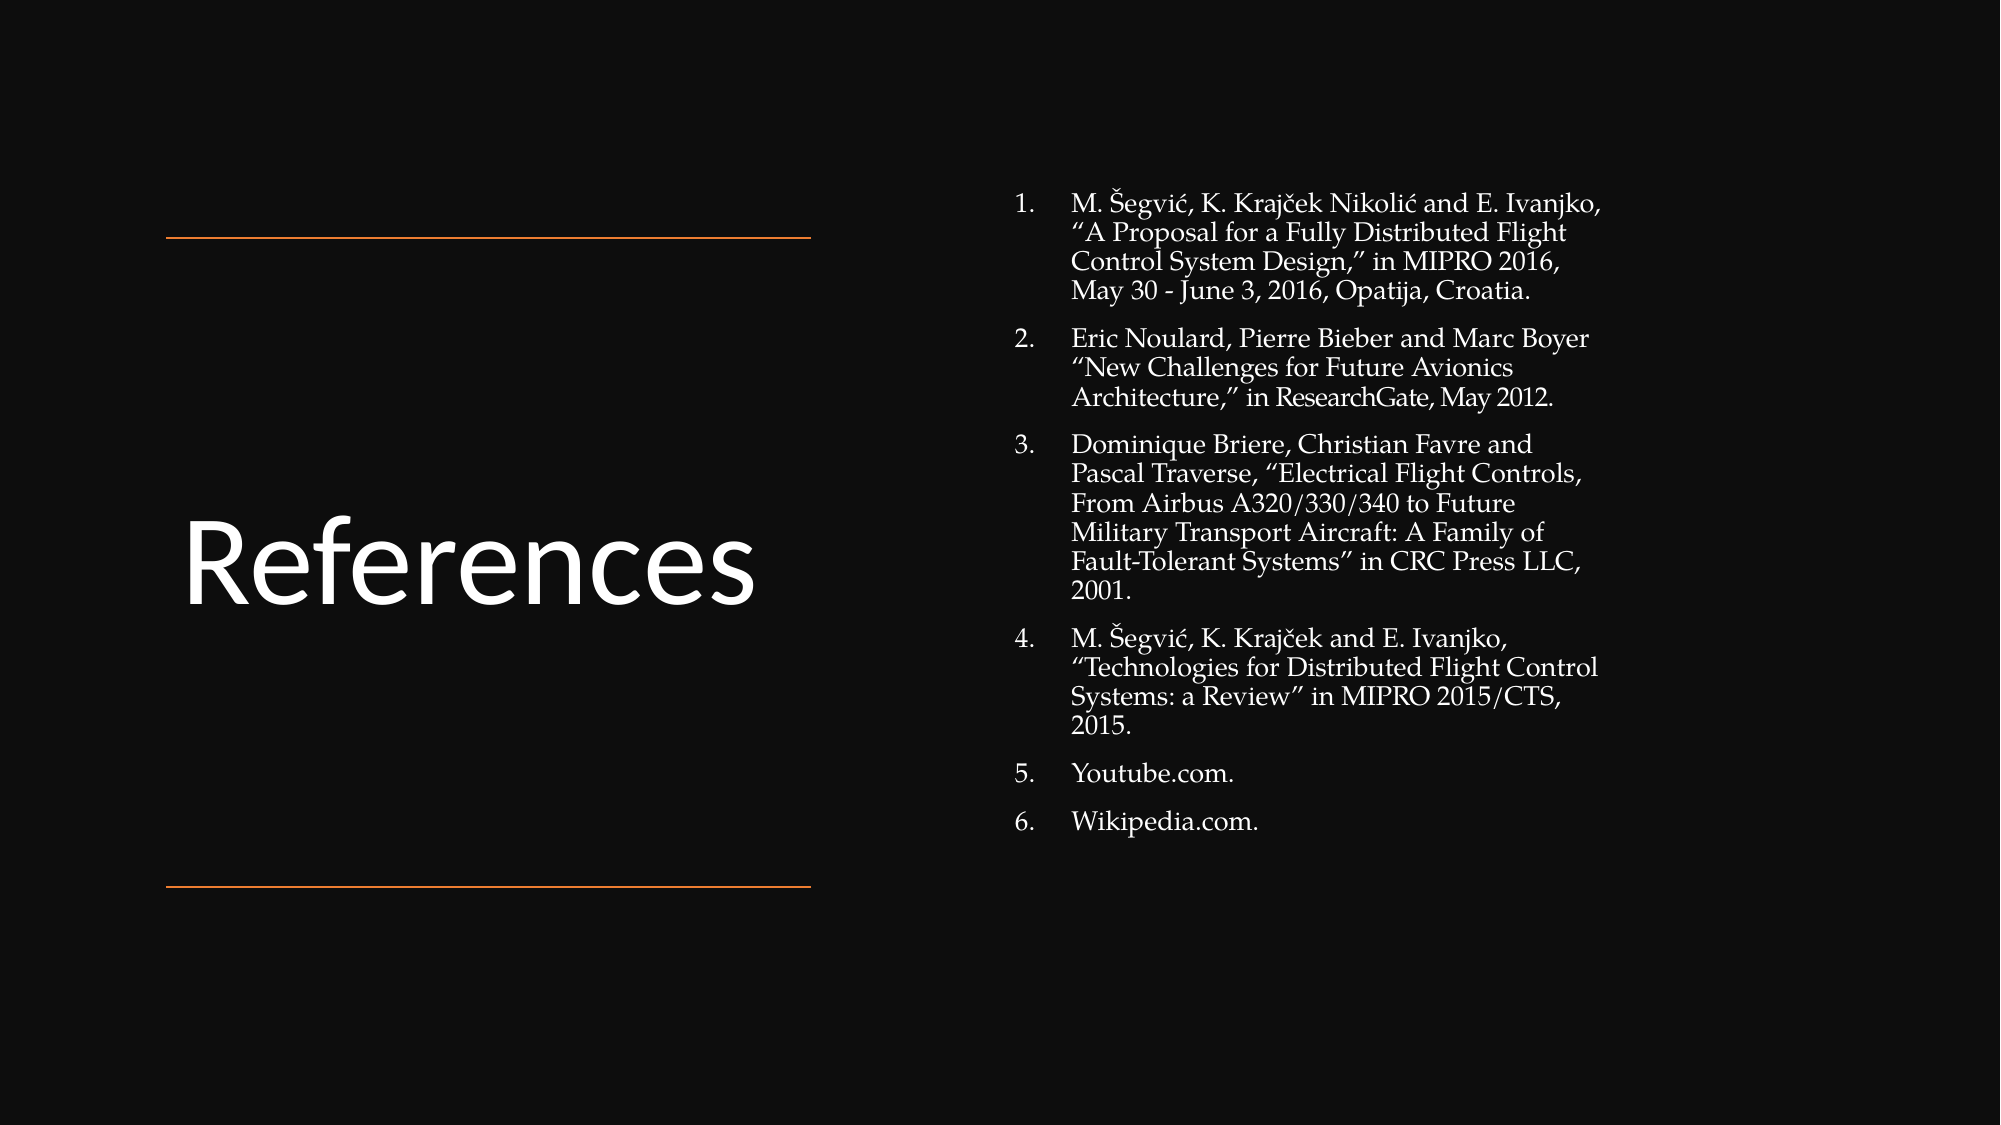

M. Šegvić, K. Krajček Nikolić and E. Ivanjko, “A Proposal for a Fully Distributed Flight Control System Design,” in MIPRO 2016, May 30 - June 3, 2016, Opatija, Croatia.
Eric Noulard, Pierre Bieber and Marc Boyer “New Challenges for Future Avionics Architecture,” in ResearchGate, May 2012.
Dominique Briere, Christian Favre and Pascal Traverse, “Electrical Flight Controls, From Airbus A320/330/340 to Future Military Transport Aircraft: A Family of Fault-Tolerant Systems” in CRC Press LLC, 2001.
M. Šegvić, K. Krajček and E. Ivanjko, “Technologies for Distributed Flight Control Systems: a Review” in MIPRO 2015/CTS, 2015.
Youtube.com.
Wikipedia.com.

# References